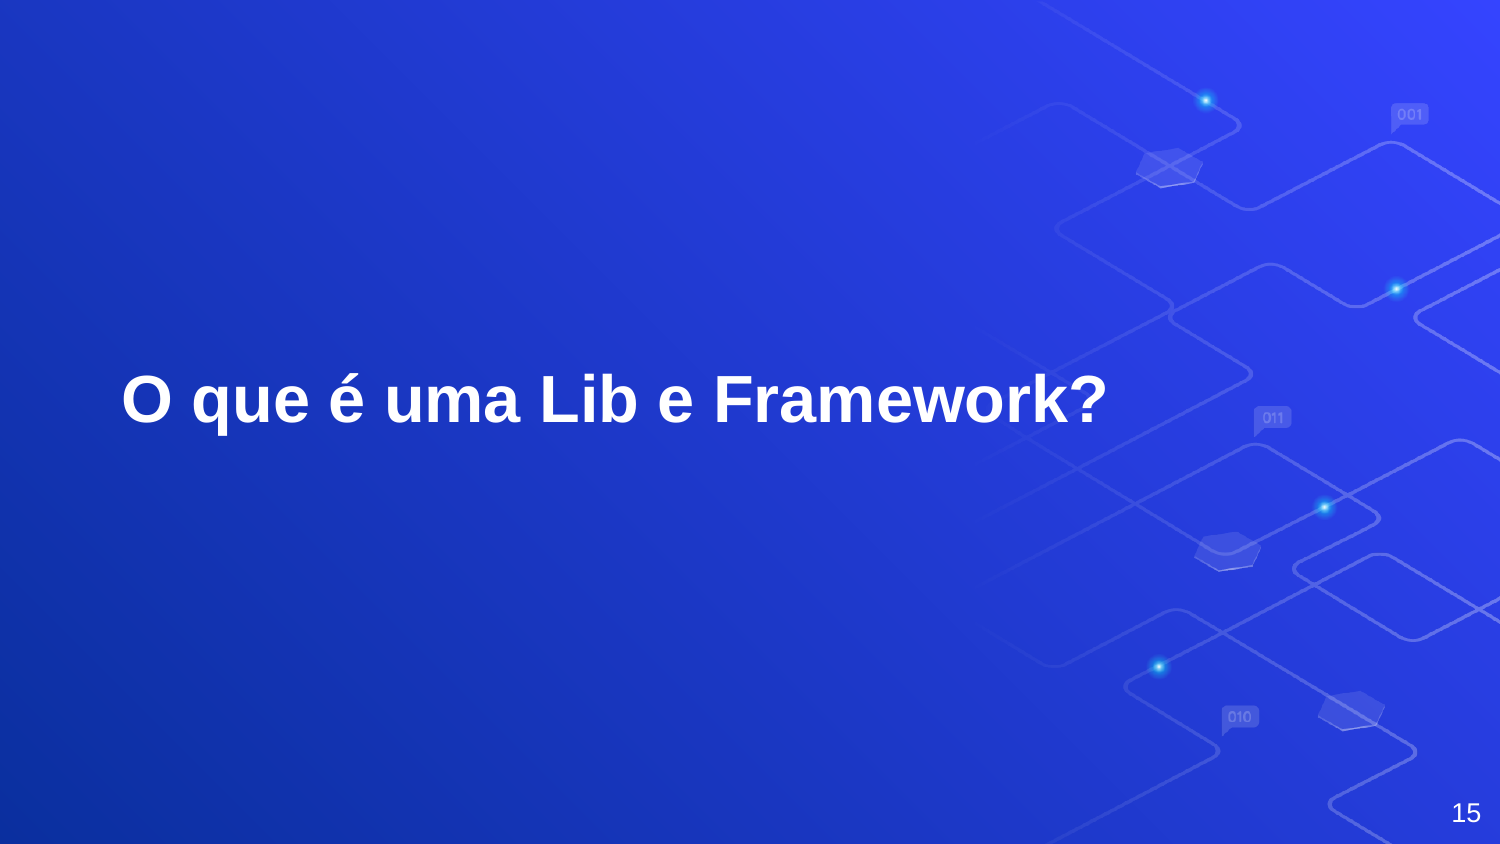

# O que é uma Lib e Framework?
15